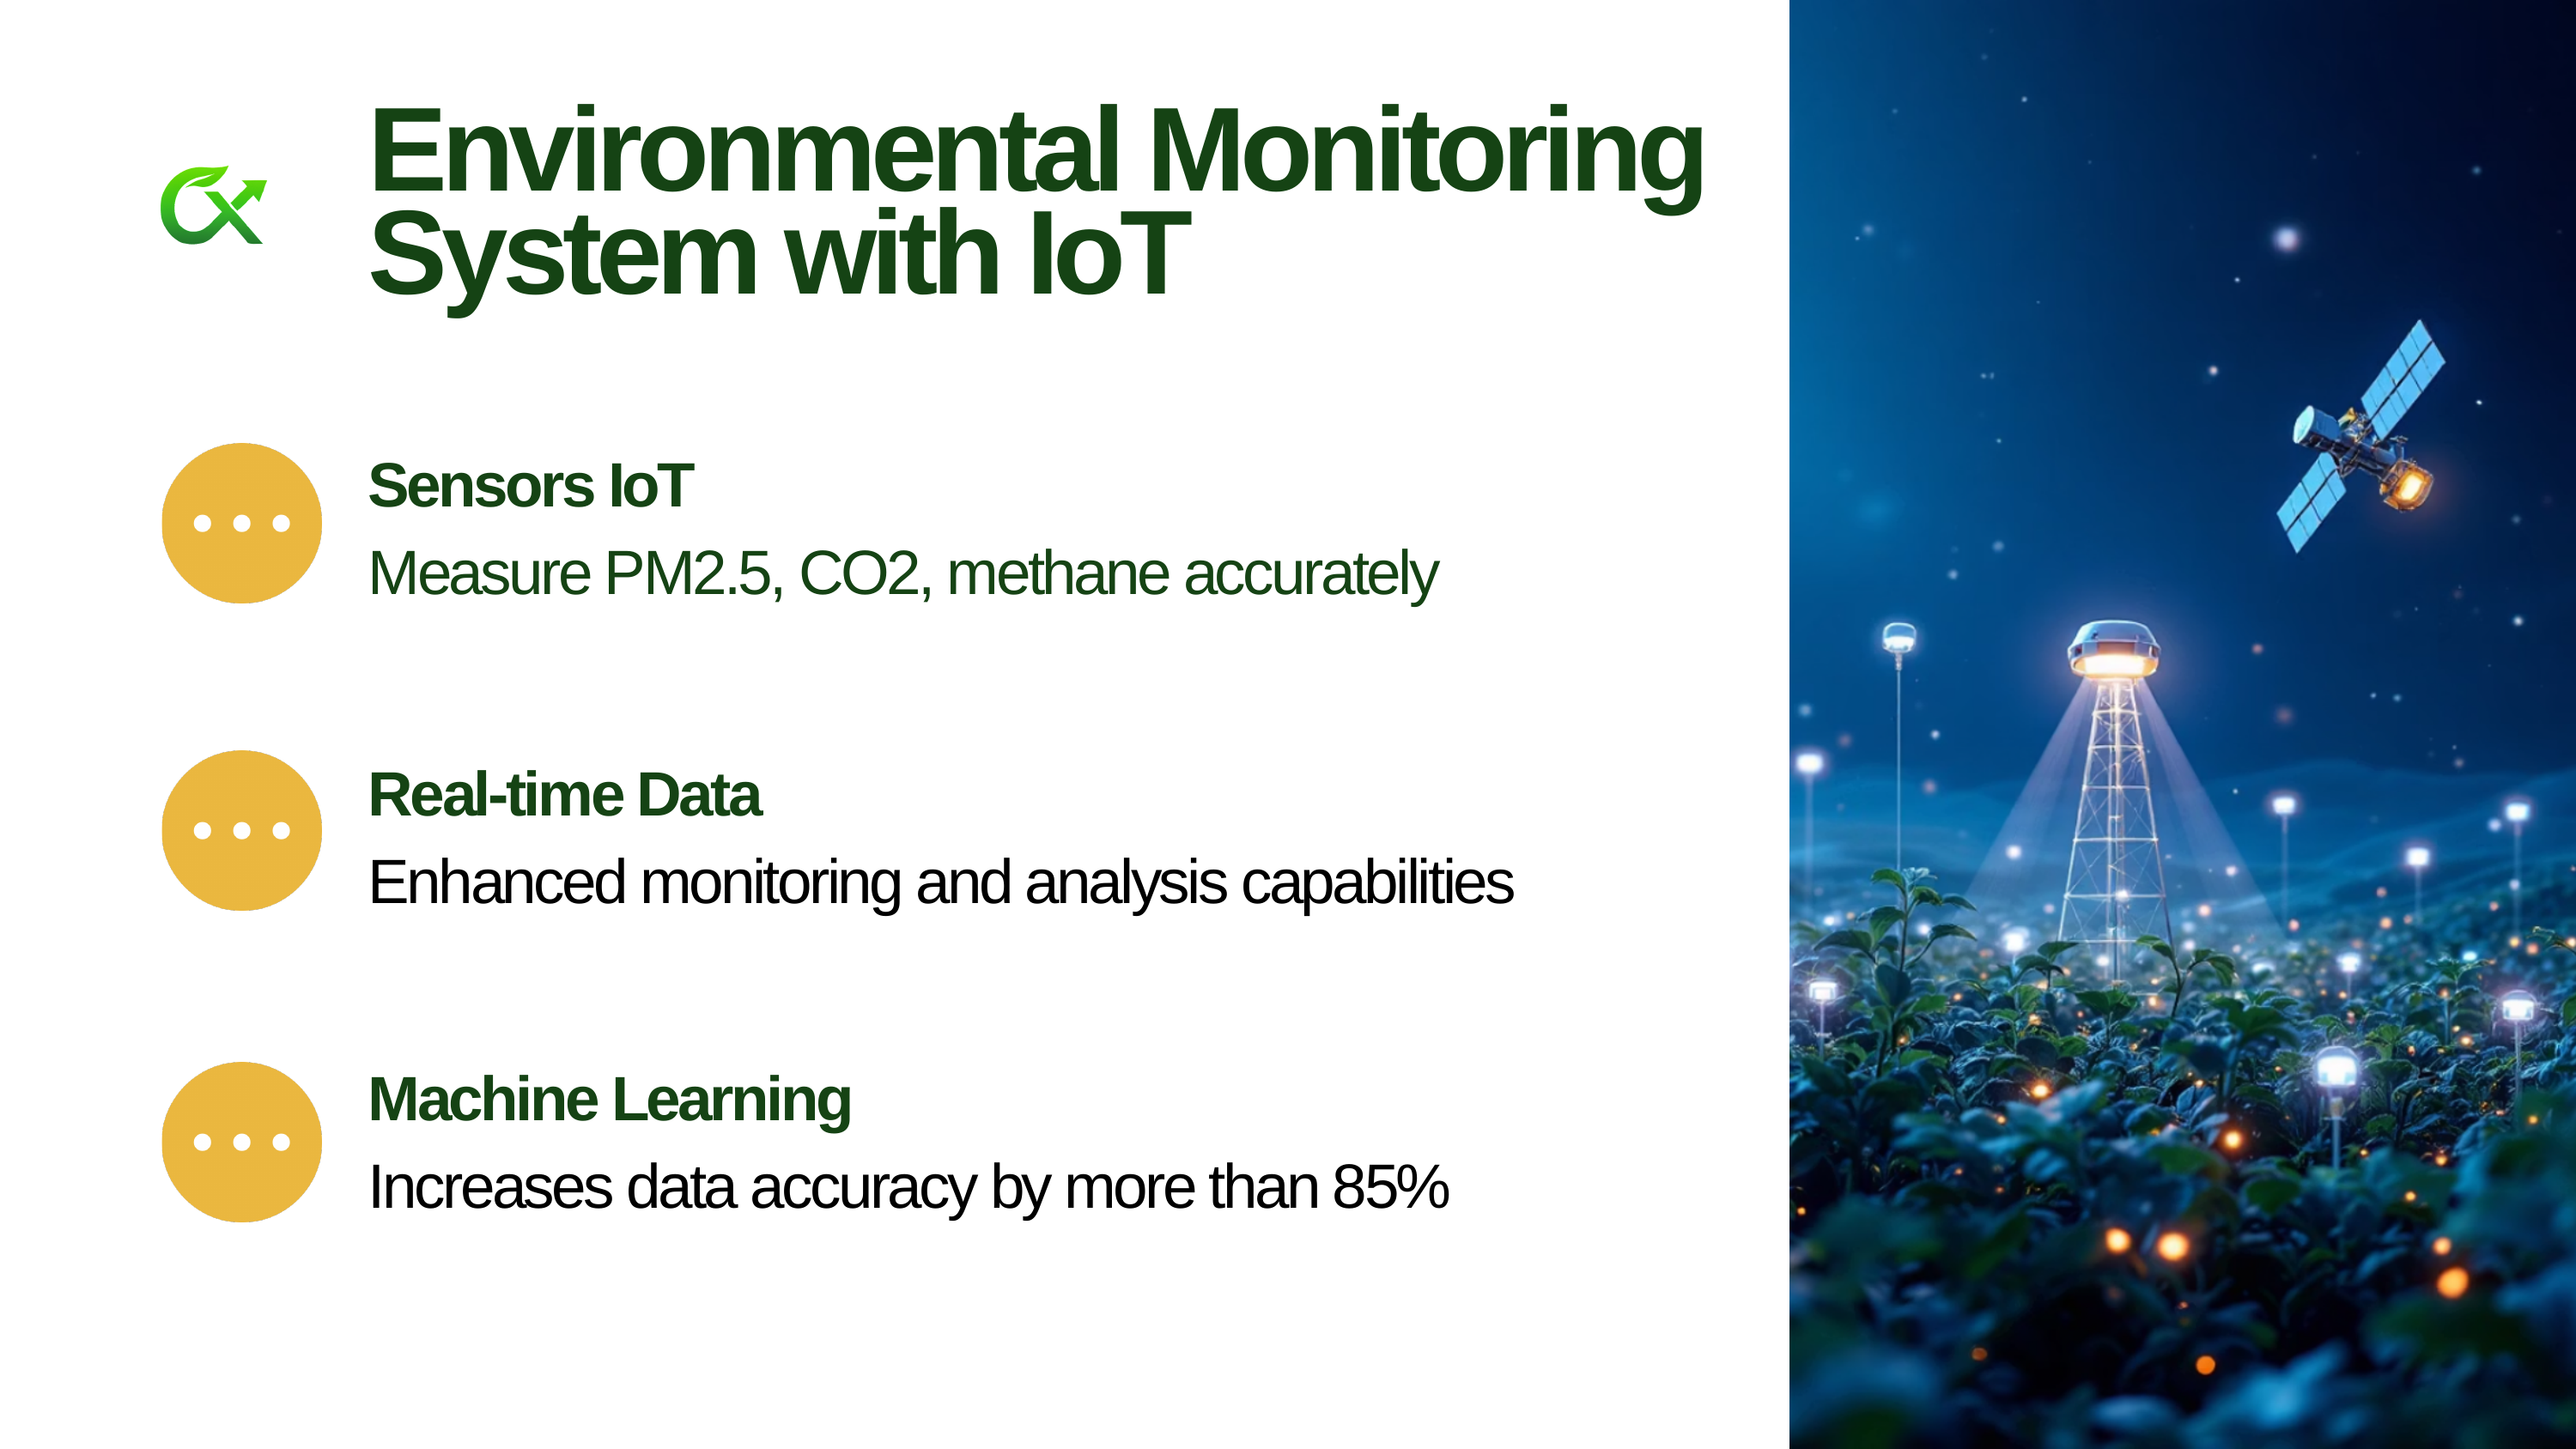

Environmental Monitoring System with IoT

Sensors IoT
Measure PM2.5, CO2, methane accurately

Real-time Data
Enhanced monitoring and analysis capabilities

Machine Learning
Increases data accuracy by more than 85%